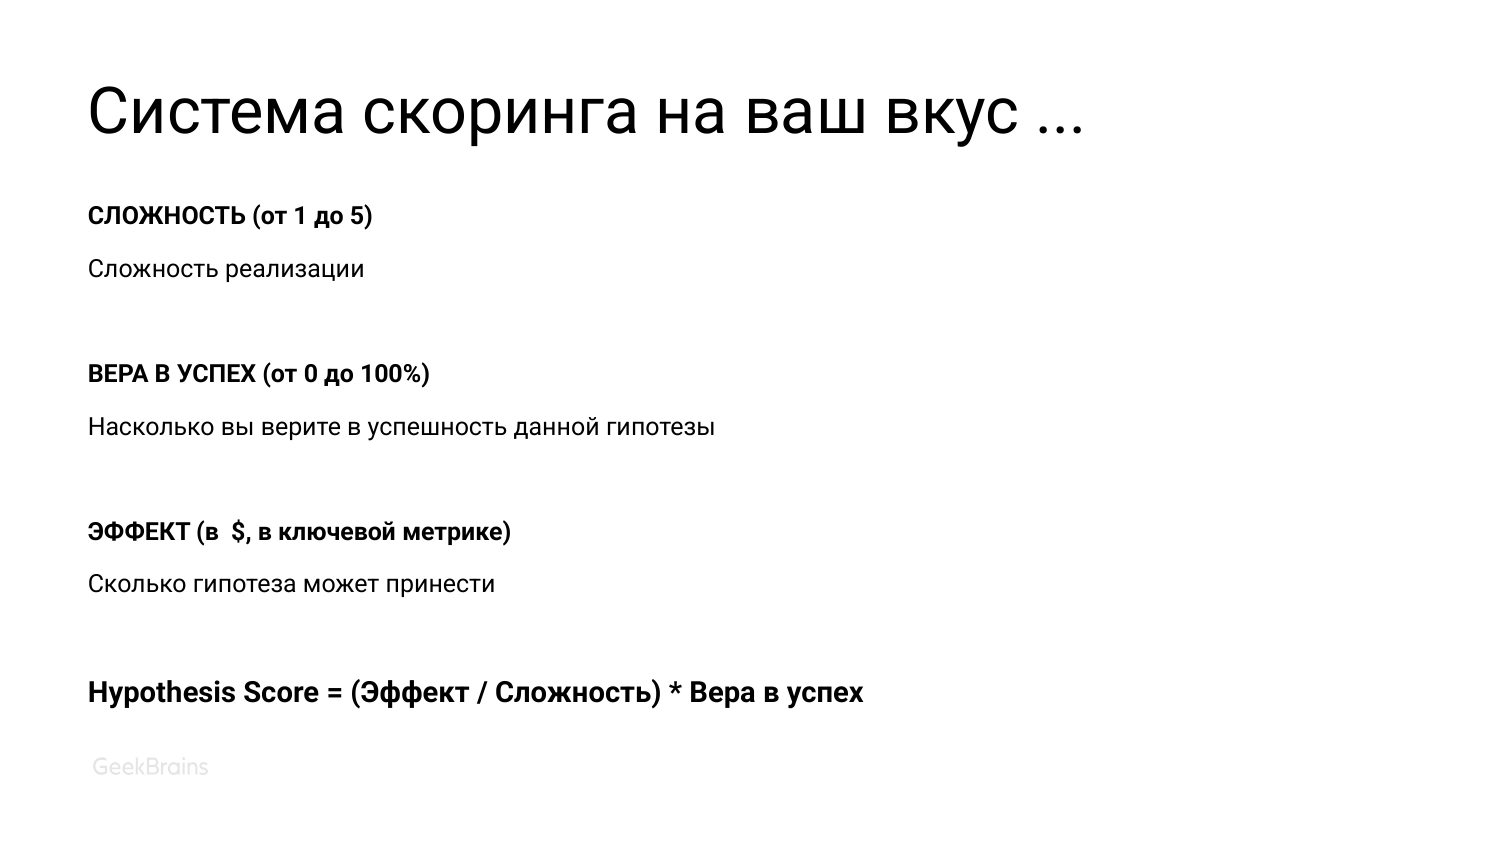

# Система скоринга на ваш вкус ...
СЛОЖНОСТЬ (от 1 до 5)
Сложность реализации

ВЕРА В УСПЕХ (от 0 до 100%)
Насколько вы верите в успешность данной гипотезы

ЭФФЕКТ (в  $, в ключевой метрике)
Сколько гипотеза может принести

Hypothesis Score = (Эффект / Сложность) * Вера в успех